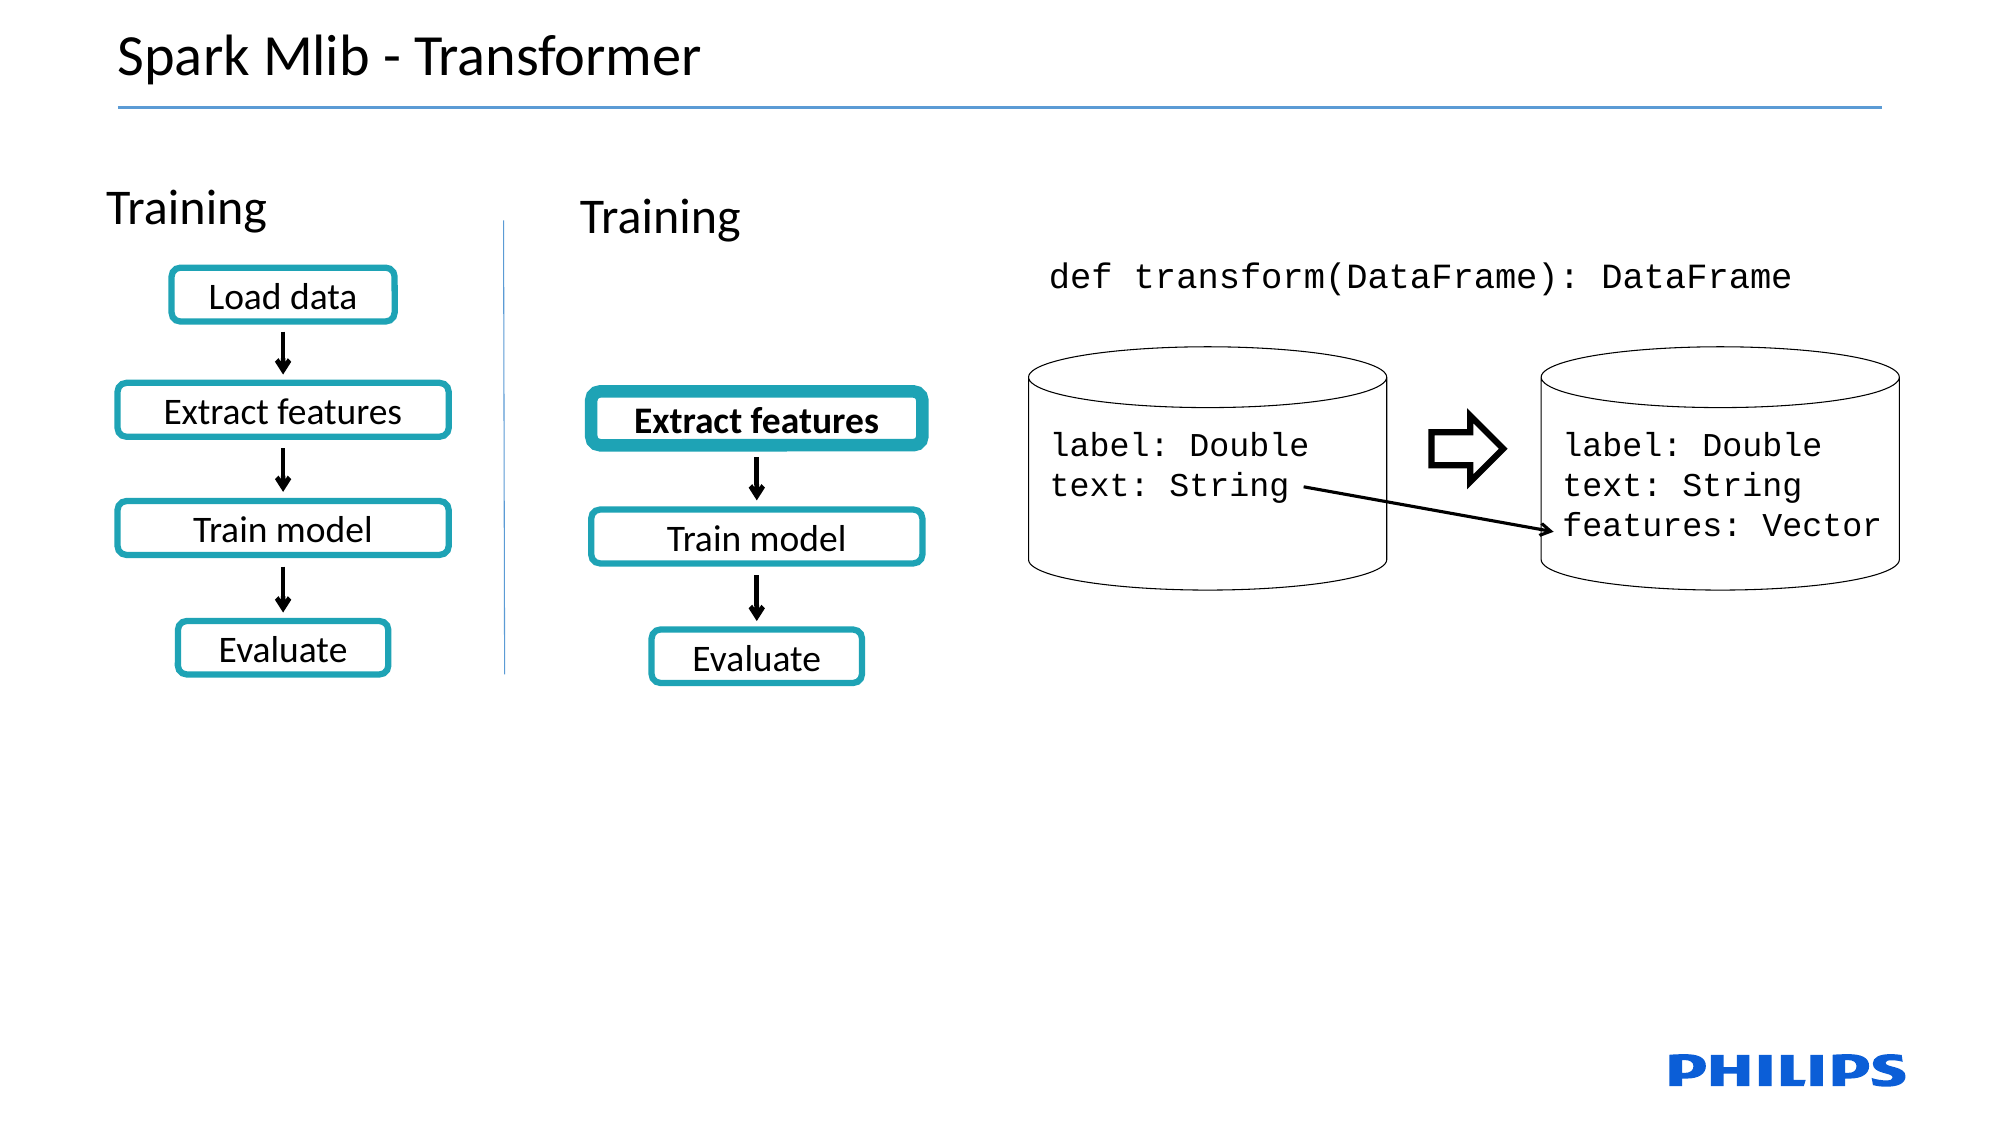

Spark Mlib - Transformer
Training
Training
def transform(DataFrame): DataFrame
Load data

label: Double
text: String

label: Double
text: String
features: Vector
Extract features
Extract features
Train model
Train model
Evaluate
Evaluate